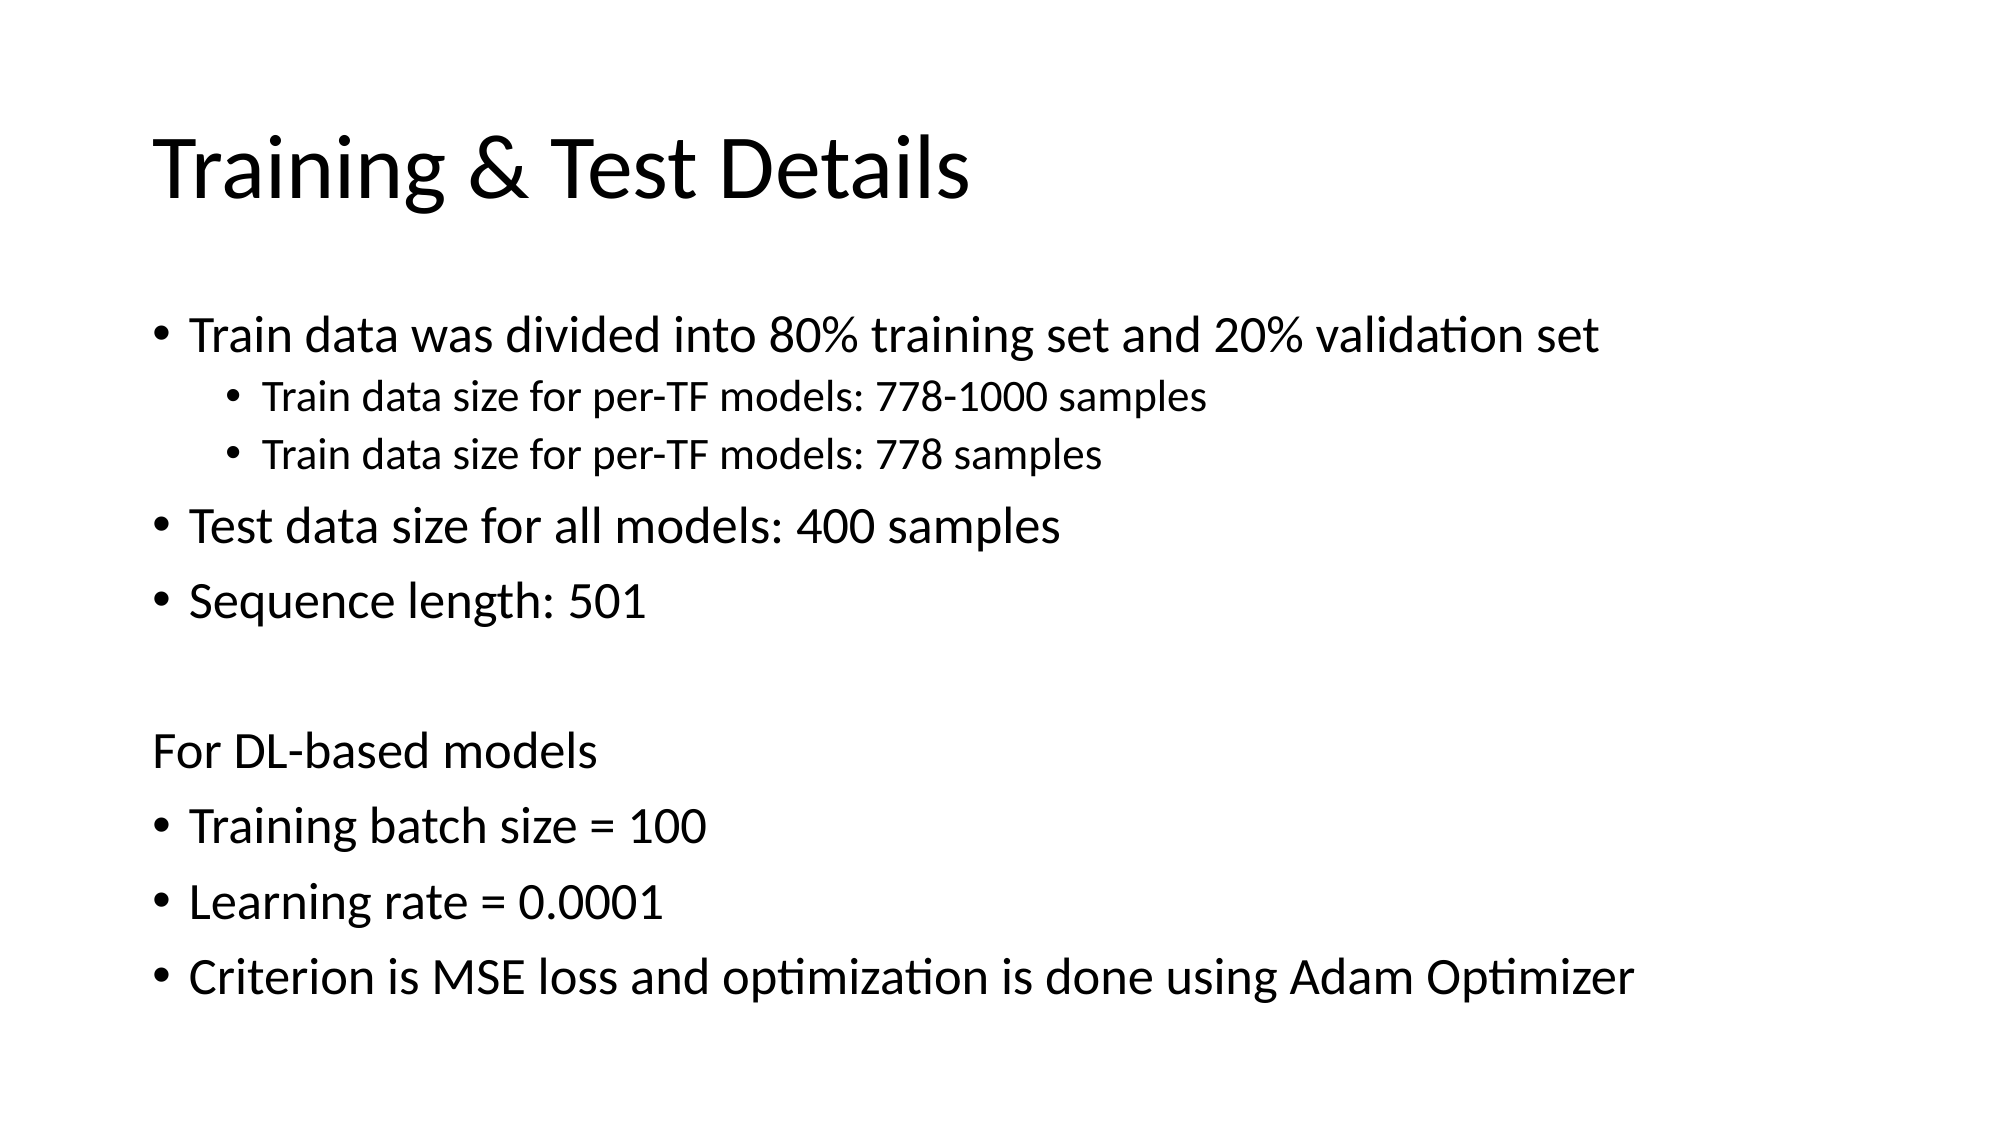

# Training & Test Details
Train data was divided into 80% training set and 20% validation set
Train data size for per-TF models: 778-1000 samples
Train data size for per-TF models: 778 samples
Test data size for all models: 400 samples
Sequence length: 501

For DL-based models
Training batch size = 100
Learning rate = 0.0001
Criterion is MSE loss and optimization is done using Adam Optimizer